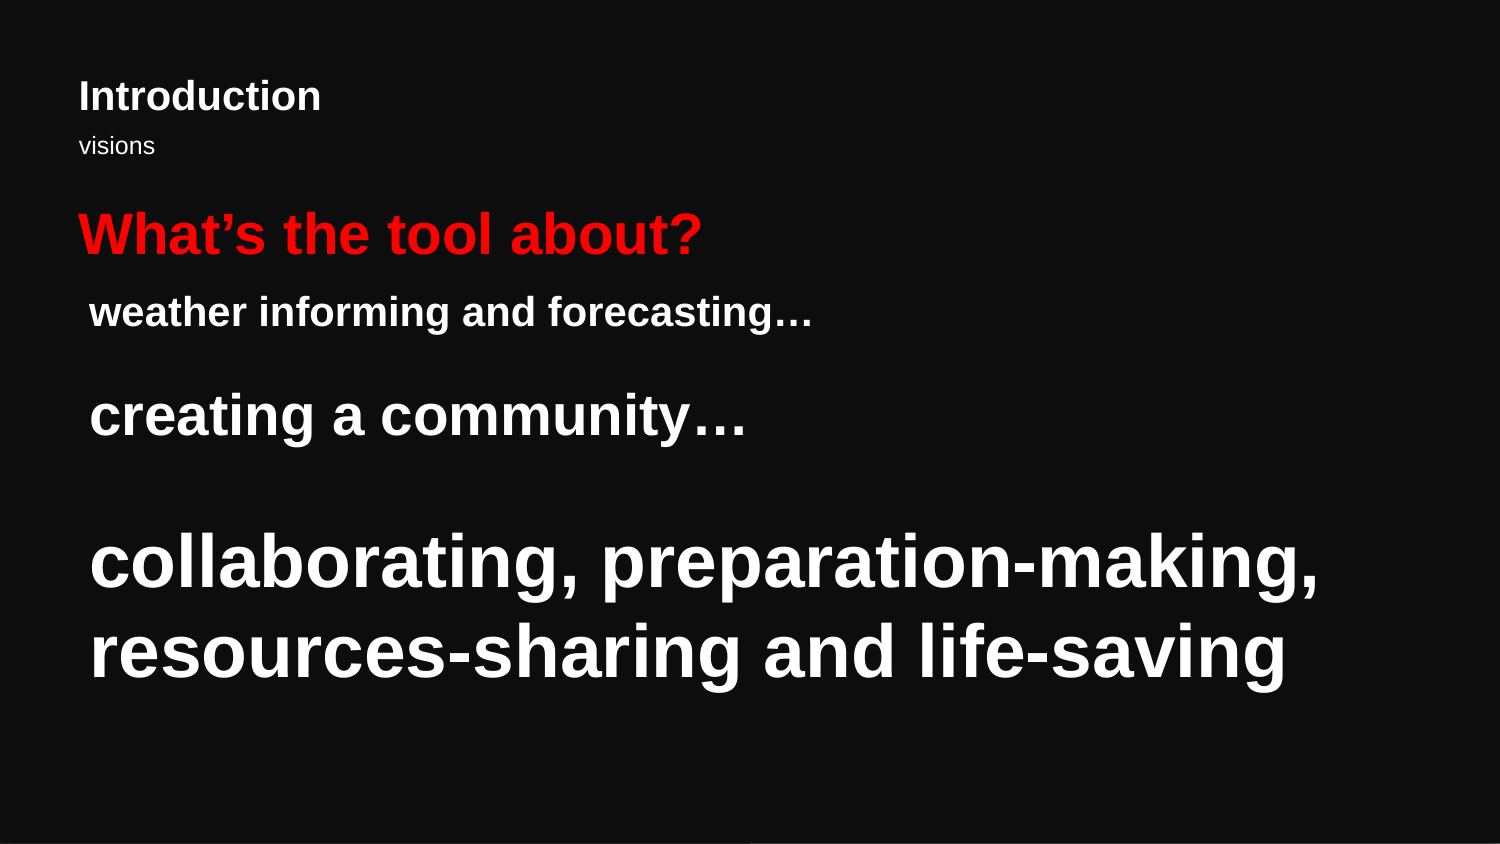

Introduction
visions
What’s the tool about?
weather informing and forecasting…
creating a community…
collaborating, preparation-making, resources-sharing and life-saving